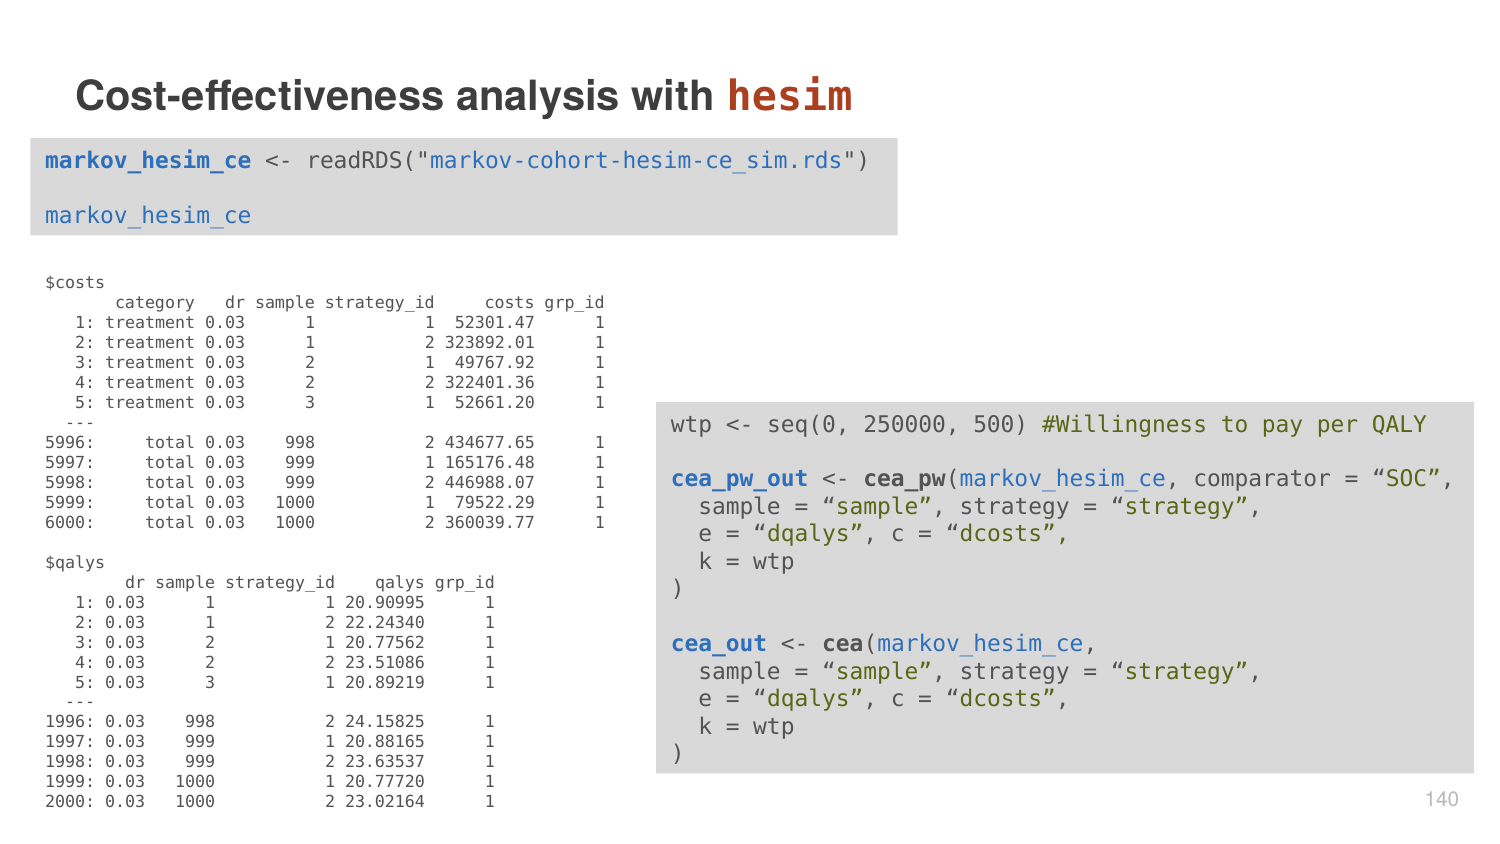

# Cost-effectiveness analysis with hesim
markov_hesim_ce <- readRDS("markov-cohort-hesim-ce_sim.rds")

markov_hesim_ce
$costs
       category   dr sample strategy_id     costs grp_id
   1: treatment 0.03      1           1  52301.47      1
   2: treatment 0.03      1           2 323892.01      1
   3: treatment 0.03      2           1  49767.92      1
   4: treatment 0.03      2           2 322401.36      1
   5: treatment 0.03      3           1  52661.20      1
  ---
5996:     total 0.03    998           2 434677.65      1
5997:     total 0.03    999           1 165176.48      1
5998:     total 0.03    999           2 446988.07      1
5999:     total 0.03   1000           1  79522.29      1
6000:     total 0.03   1000           2 360039.77      1

$qalys
        dr sample strategy_id    qalys grp_id
   1: 0.03      1           1 20.90995      1
   2: 0.03      1           2 22.24340      1
   3: 0.03      2           1 20.77562      1
   4: 0.03      2           2 23.51086      1
   5: 0.03      3           1 20.89219      1
  ---
1996: 0.03    998           2 24.15825      1
1997: 0.03    999           1 20.88165      1
1998: 0.03    999           2 23.63537      1
1999: 0.03   1000           1 20.77720      1
2000: 0.03   1000           2 23.02164      1
wtp <- seq(0, 250000, 500) #Willingness to pay per QALY

cea_pw_out <- cea_pw(markov_hesim_ce, comparator = “SOC”,
  sample = “sample”, strategy = “strategy”,
  e = “dqalys”, c = “dcosts”,
  k = wtp
)

cea_out <- cea(markov_hesim_ce,
  sample = “sample”, strategy = “strategy”,
  e = “dqalys”, c = “dcosts”,
  k = wtp
)
140